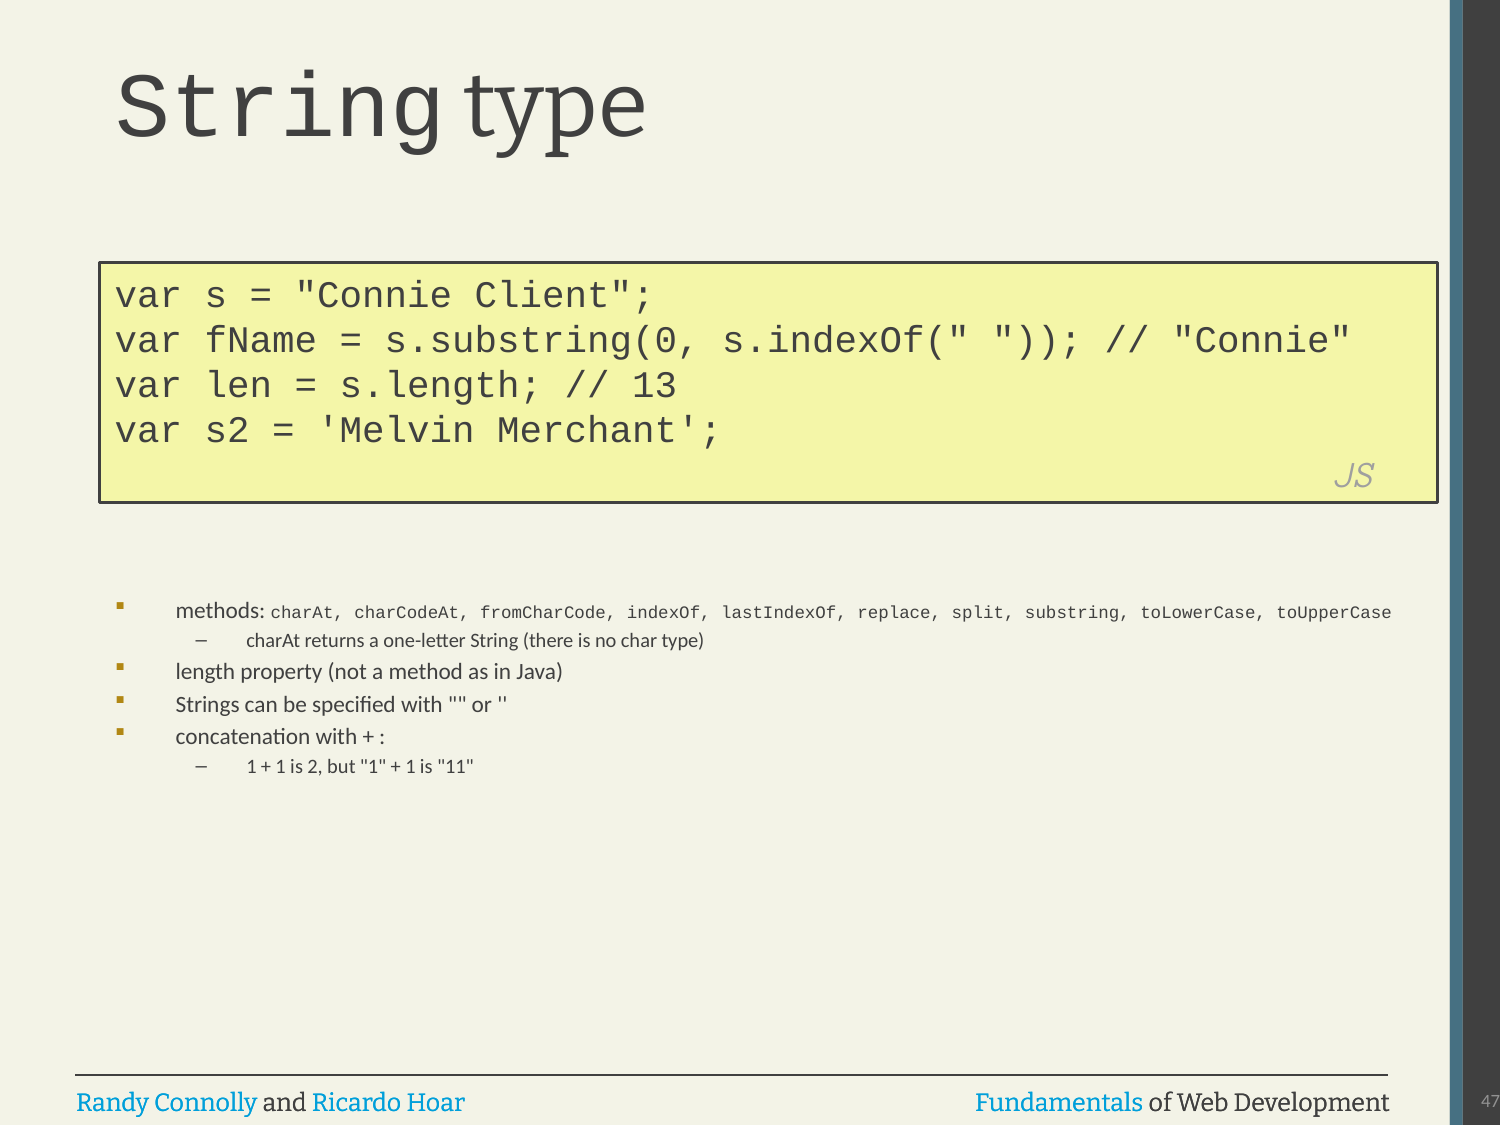

# String type
var s = "Connie Client";
var fName = s.substring(0, s.indexOf(" ")); // "Connie"
var len = s.length; // 13
var s2 = 'Melvin Merchant';				         								 JS
methods: charAt, charCodeAt, fromCharCode, indexOf, lastIndexOf, replace, split, substring, toLowerCase, toUpperCase
charAt returns a one-letter String (there is no char type)
length property (not a method as in Java)
Strings can be specified with "" or ''
concatenation with + :
1 + 1 is 2, but "1" + 1 is "11"
47